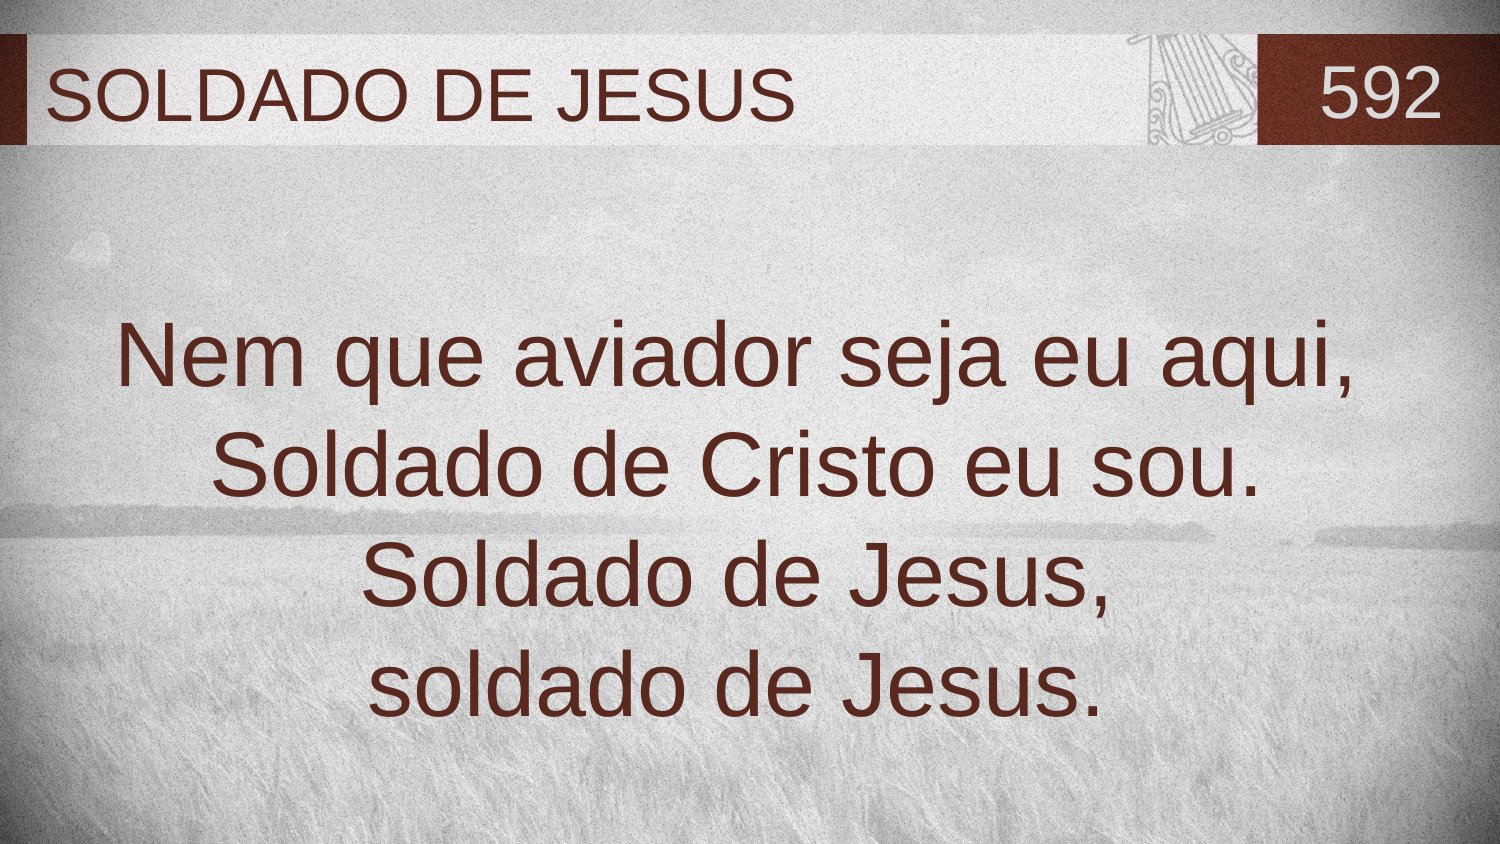

# SOLDADO DE JESUS
592
Nem que aviador seja eu aqui,
Soldado de Cristo eu sou.
Soldado de Jesus,
soldado de Jesus.